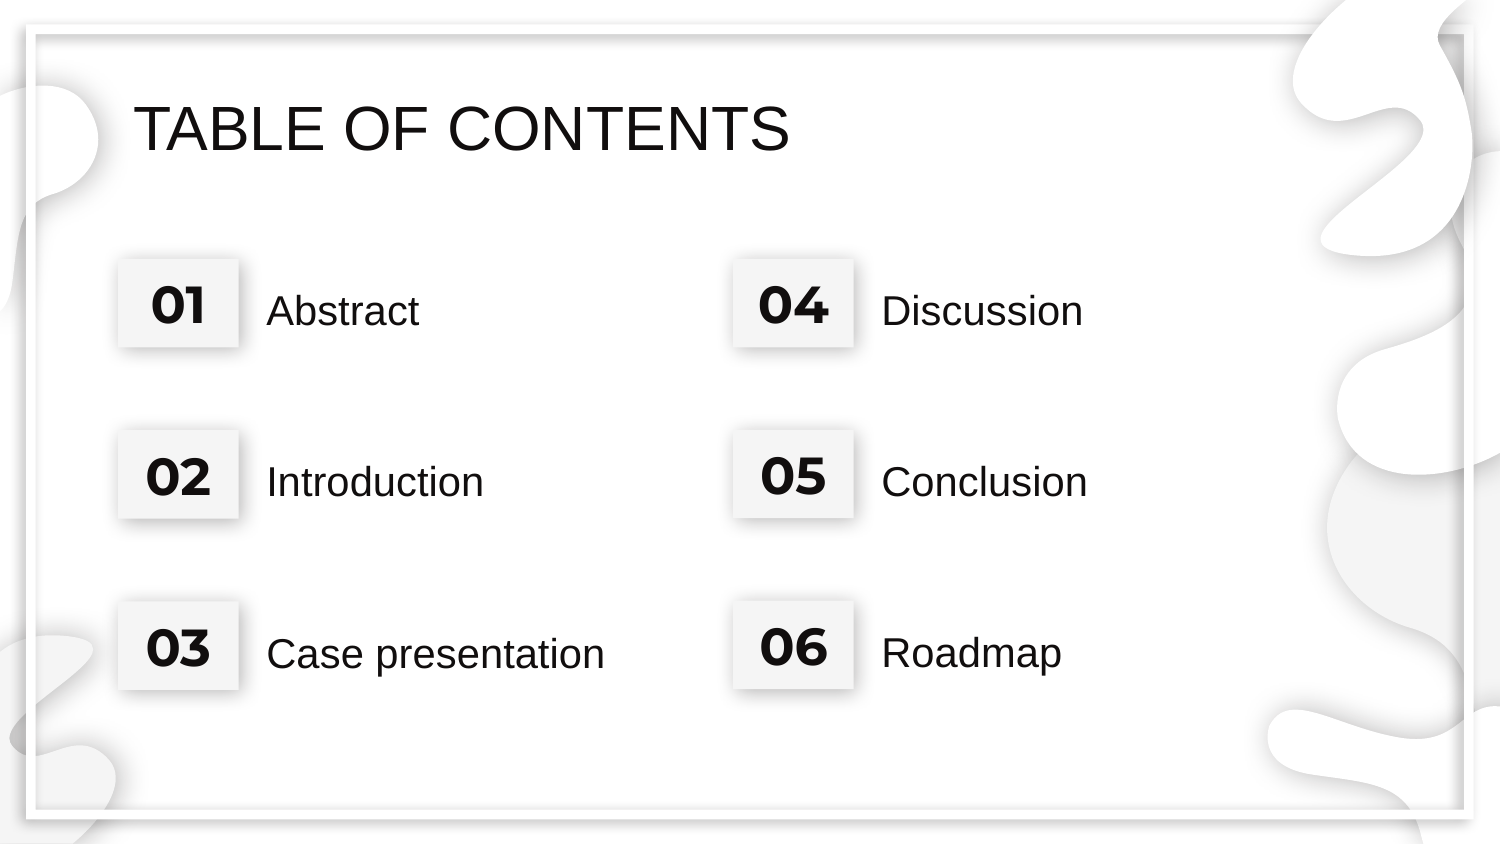

# TABLE OF CONTENTS
04
Abstract
Discussion
01
05
Conclusion
Introduction
02
06
Roadmap
Case presentation
03